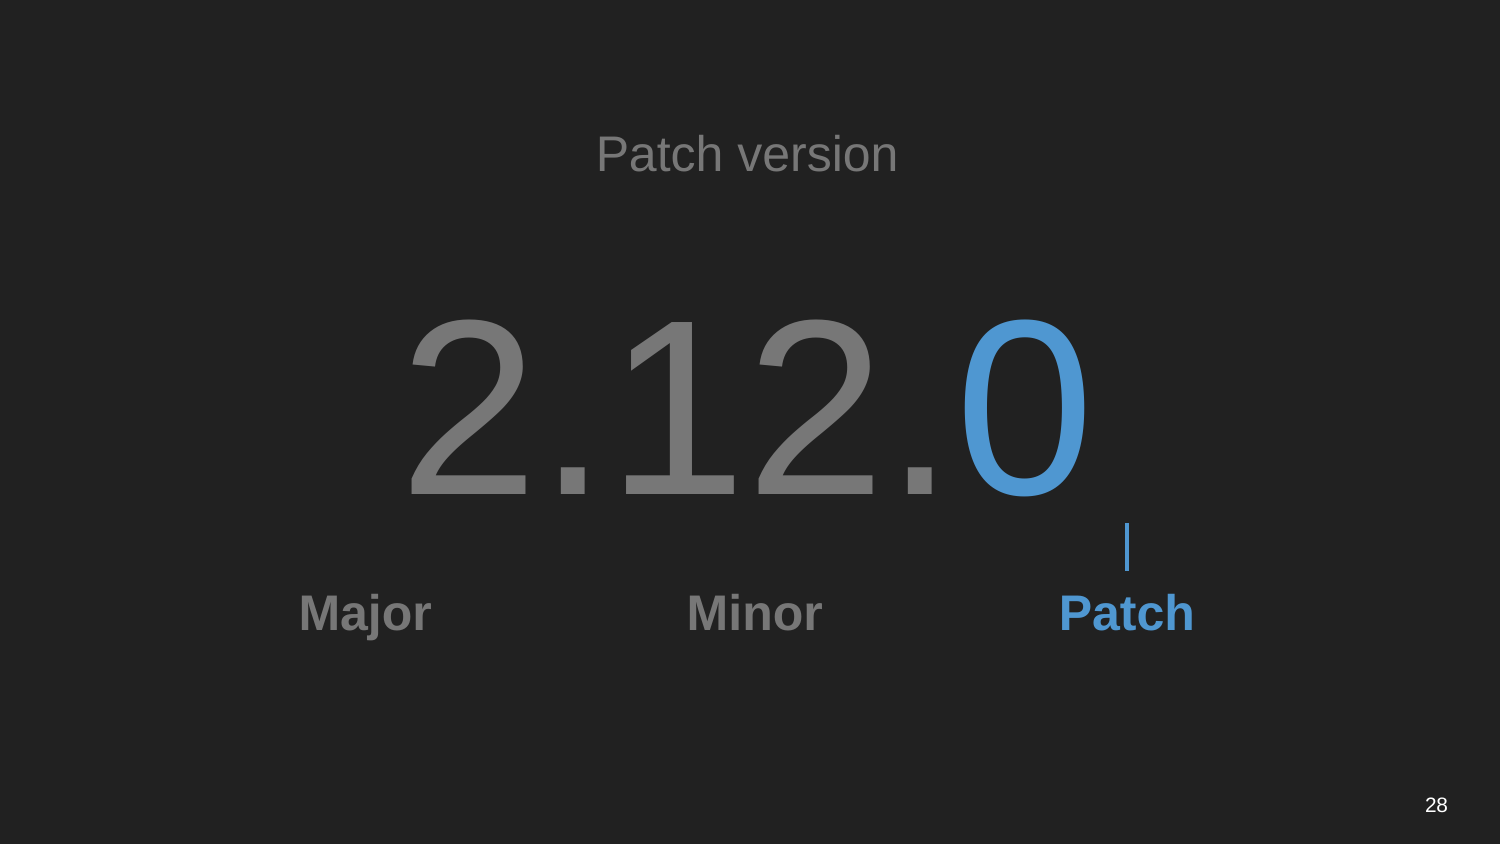

# Patch version
2.12.0
Major
Minor
Patch
28